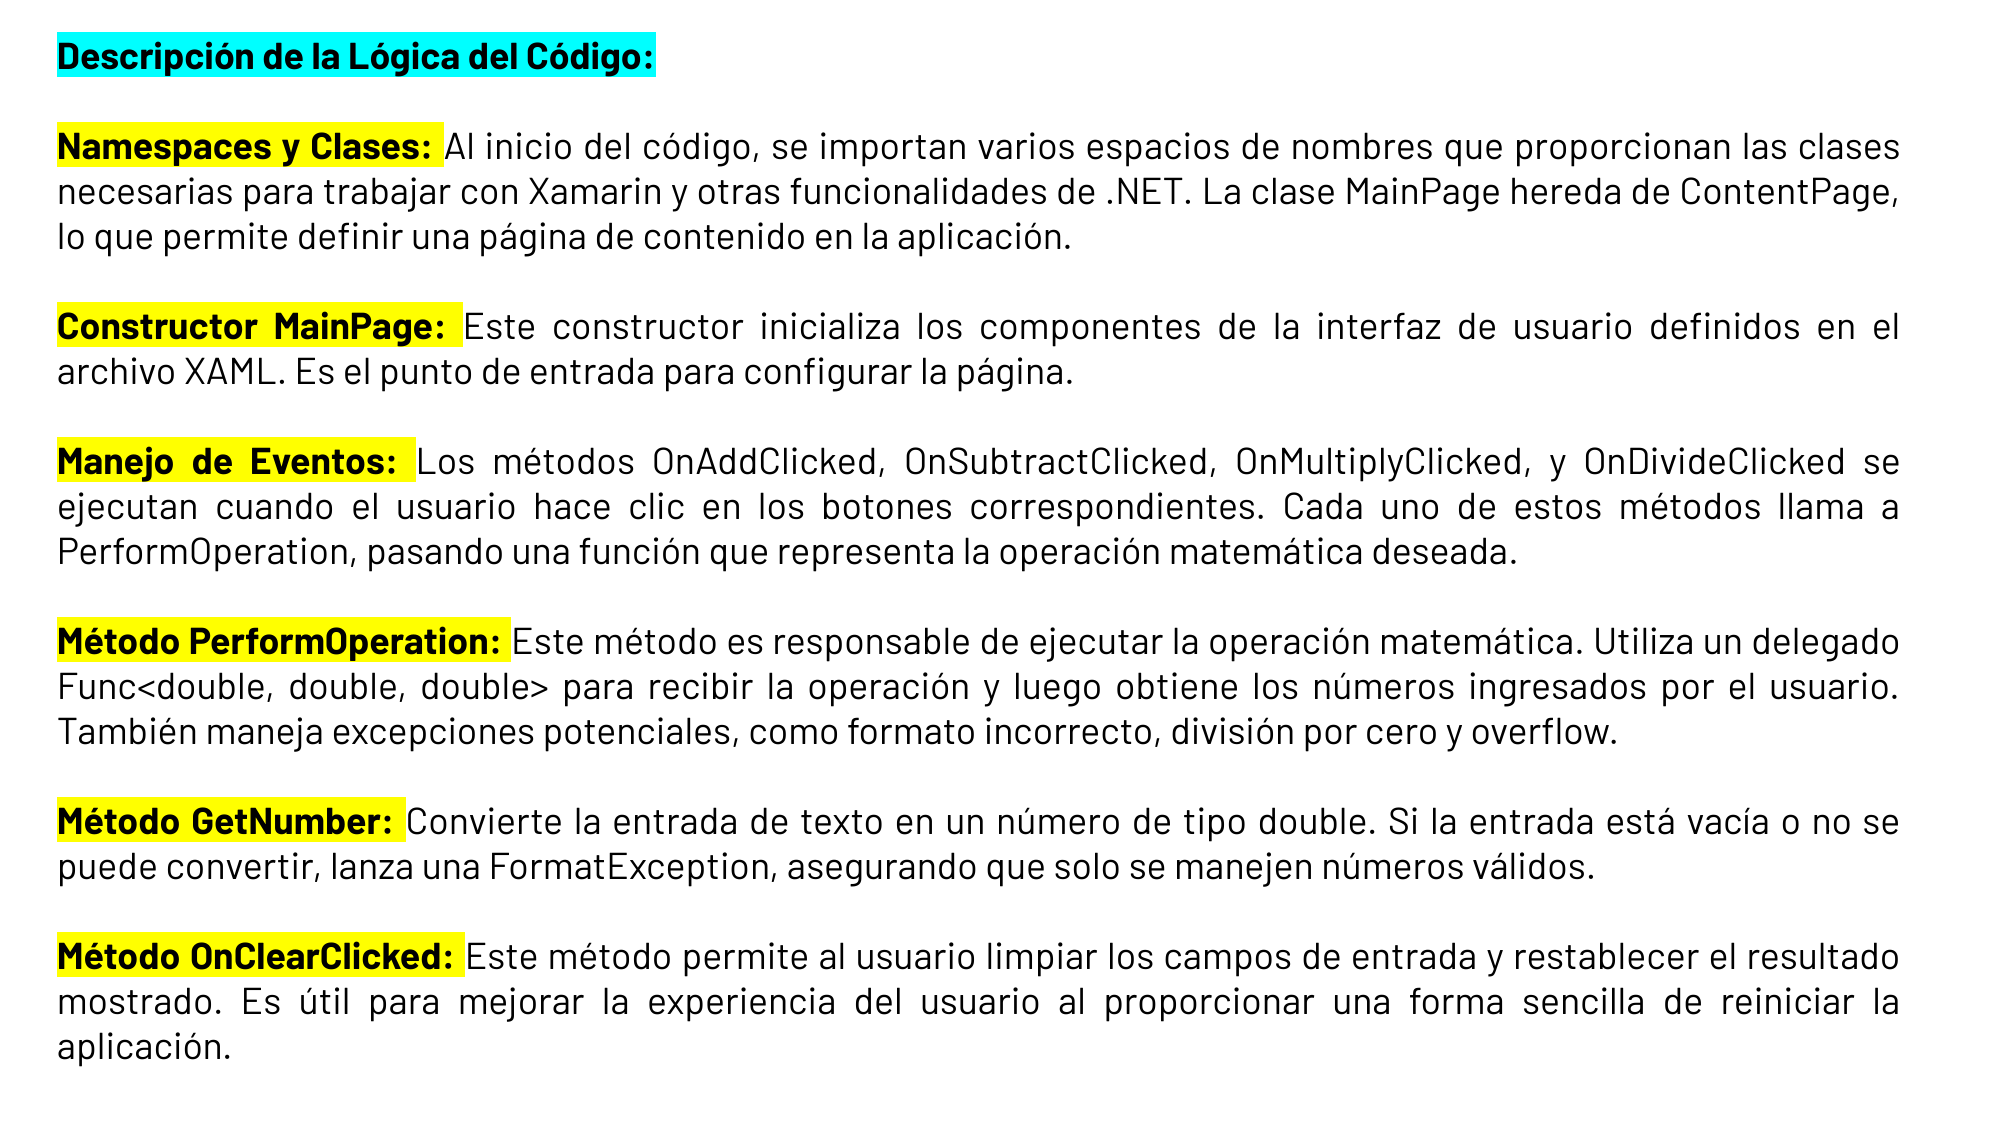

Descripción de la Lógica del Código:

Namespaces y Clases: Al inicio del código, se importan varios espacios de nombres que proporcionan las clases necesarias para trabajar con Xamarin y otras funcionalidades de .NET. La clase MainPage hereda de ContentPage, lo que permite definir una página de contenido en la aplicación.

Constructor MainPage: Este constructor inicializa los componentes de la interfaz de usuario definidos en el archivo XAML. Es el punto de entrada para configurar la página.

Manejo de Eventos: Los métodos OnAddClicked, OnSubtractClicked, OnMultiplyClicked, y OnDivideClicked se ejecutan cuando el usuario hace clic en los botones correspondientes. Cada uno de estos métodos llama a PerformOperation, pasando una función que representa la operación matemática deseada.

Método PerformOperation: Este método es responsable de ejecutar la operación matemática. Utiliza un delegado Func<double, double, double> para recibir la operación y luego obtiene los números ingresados por el usuario. También maneja excepciones potenciales, como formato incorrecto, división por cero y overflow.

Método GetNumber: Convierte la entrada de texto en un número de tipo double. Si la entrada está vacía o no se puede convertir, lanza una FormatException, asegurando que solo se manejen números válidos.

Método OnClearClicked: Este método permite al usuario limpiar los campos de entrada y restablecer el resultado mostrado. Es útil para mejorar la experiencia del usuario al proporcionar una forma sencilla de reiniciar la aplicación.